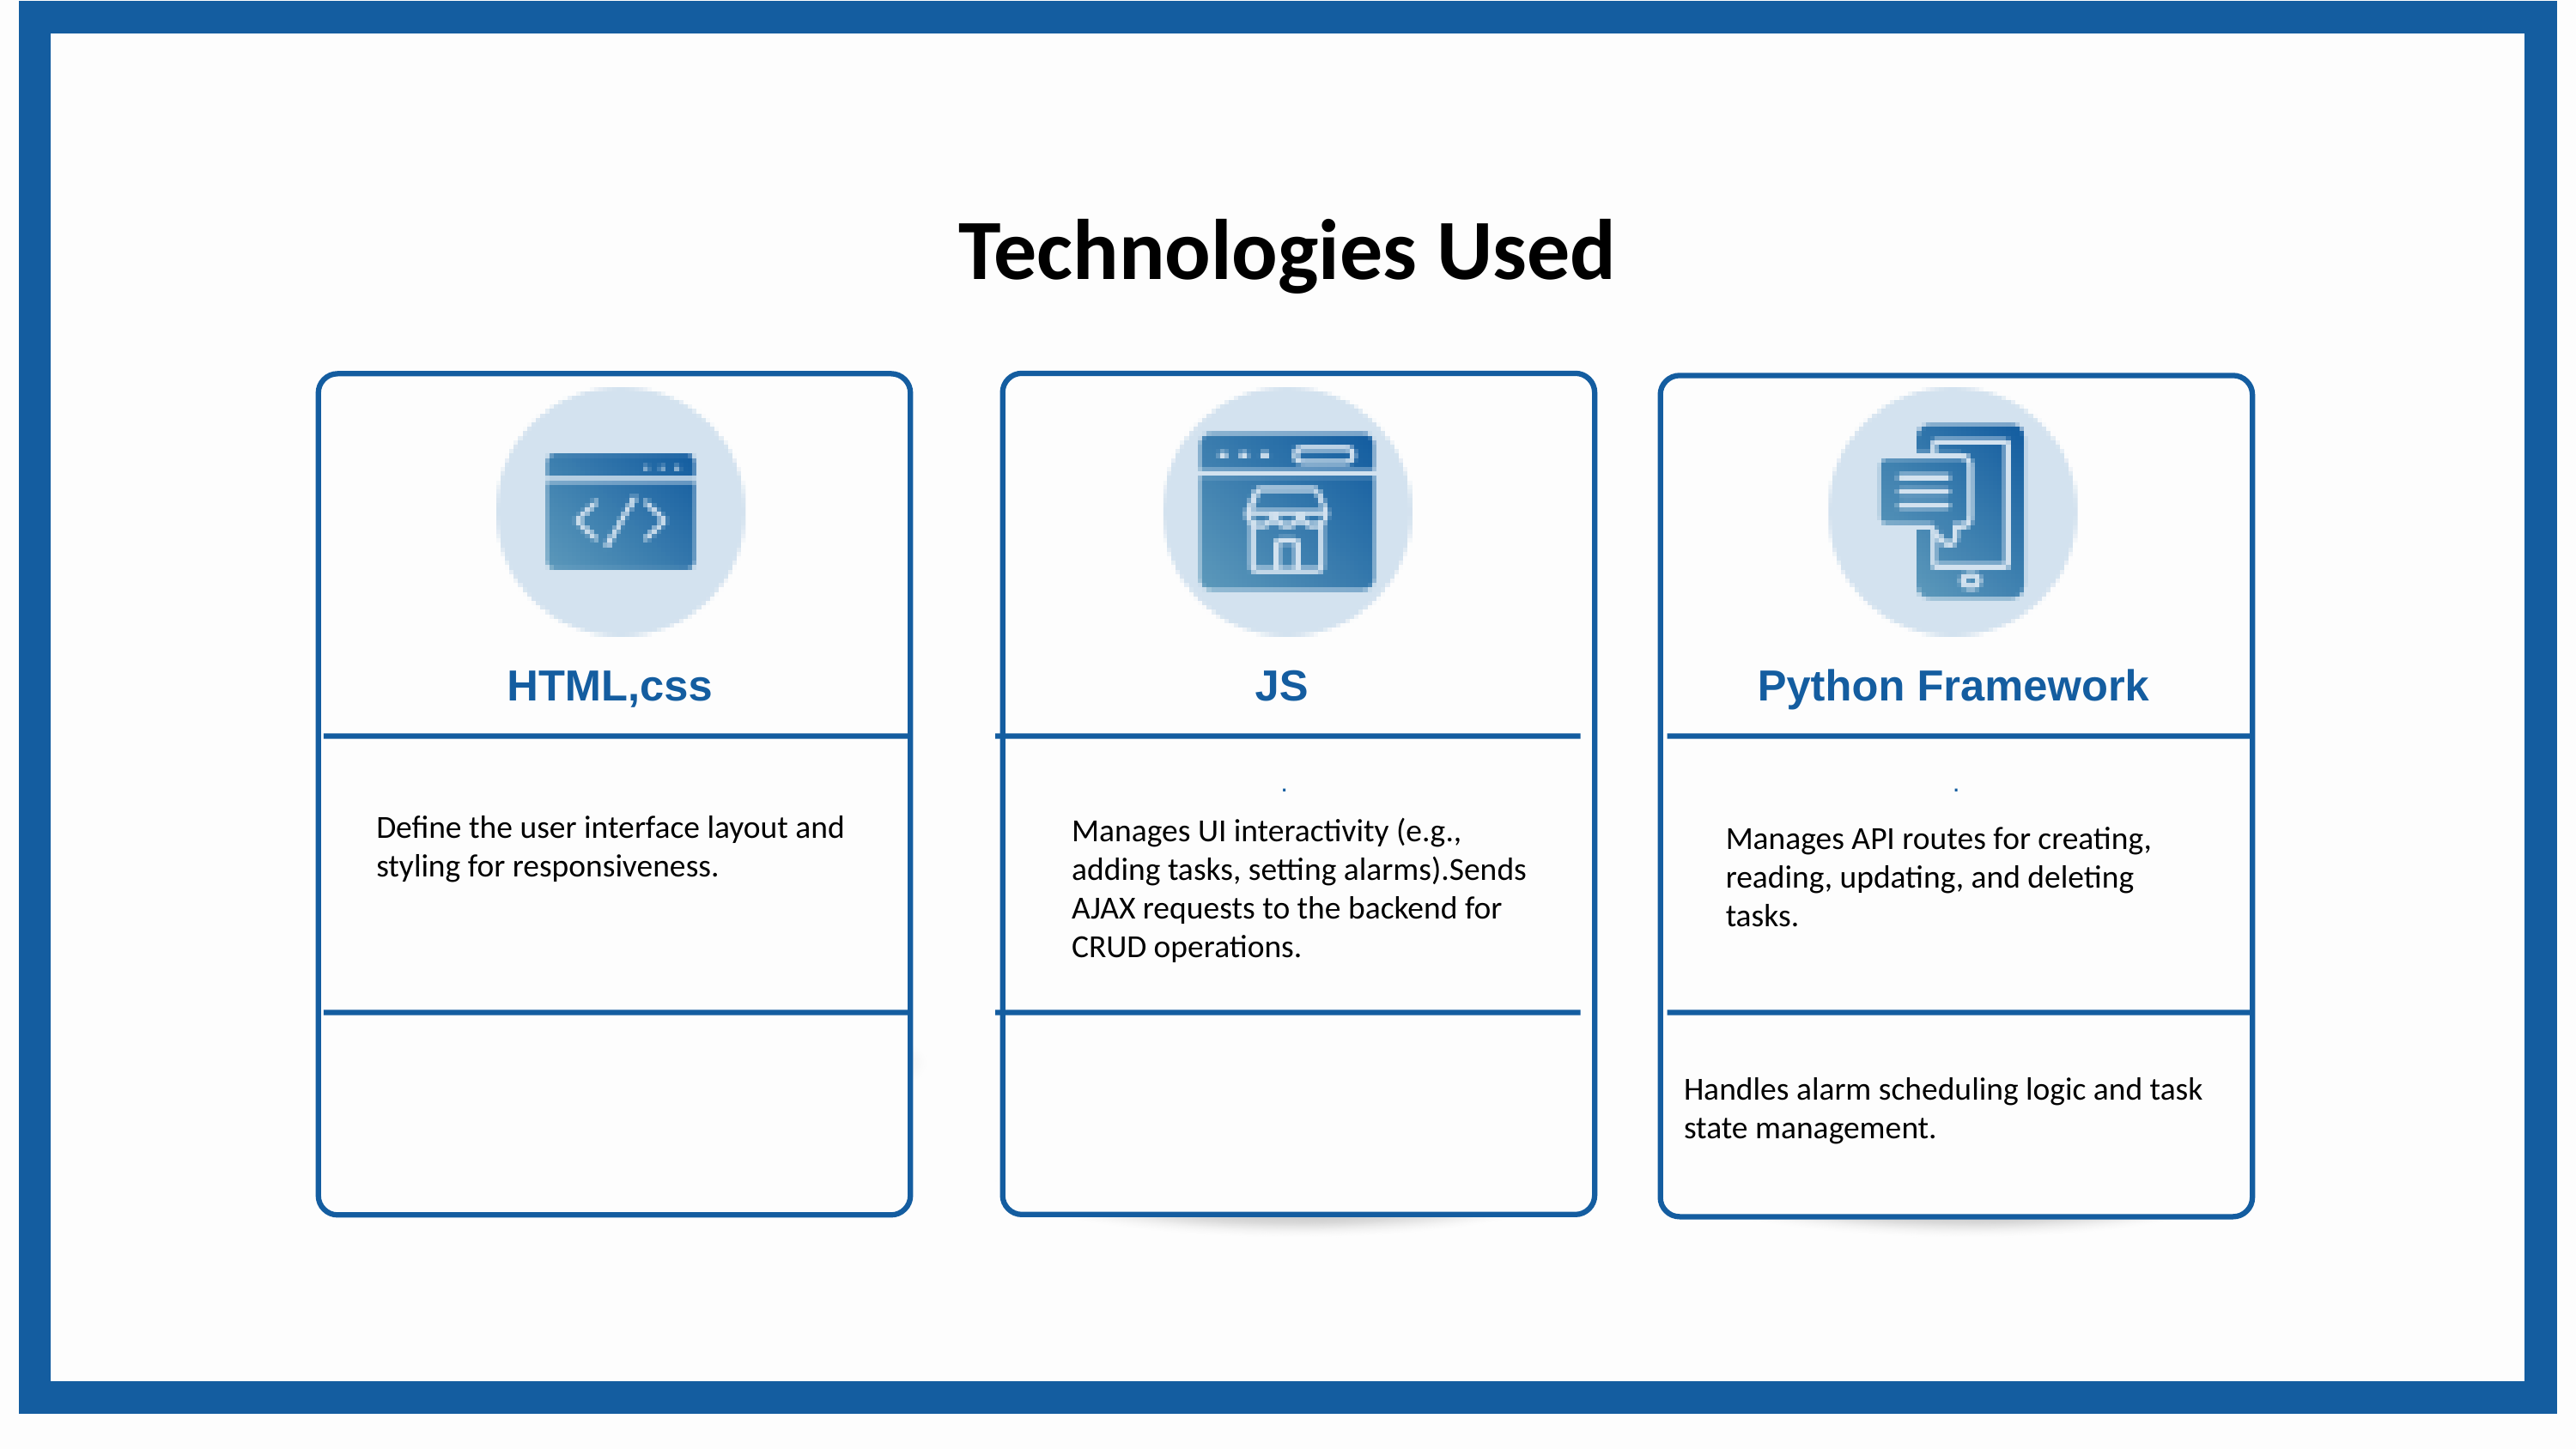

Technologies Used

HTML,css
JS
Python Framework

.
.
Define the user interface layout and styling for responsiveness.
Manages UI interactivity (e.g., adding tasks, setting alarms).Sends AJAX requests to the backend for CRUD operations.
Manages API routes for creating, reading, updating, and deleting tasks.

Handles alarm scheduling logic and task state management.